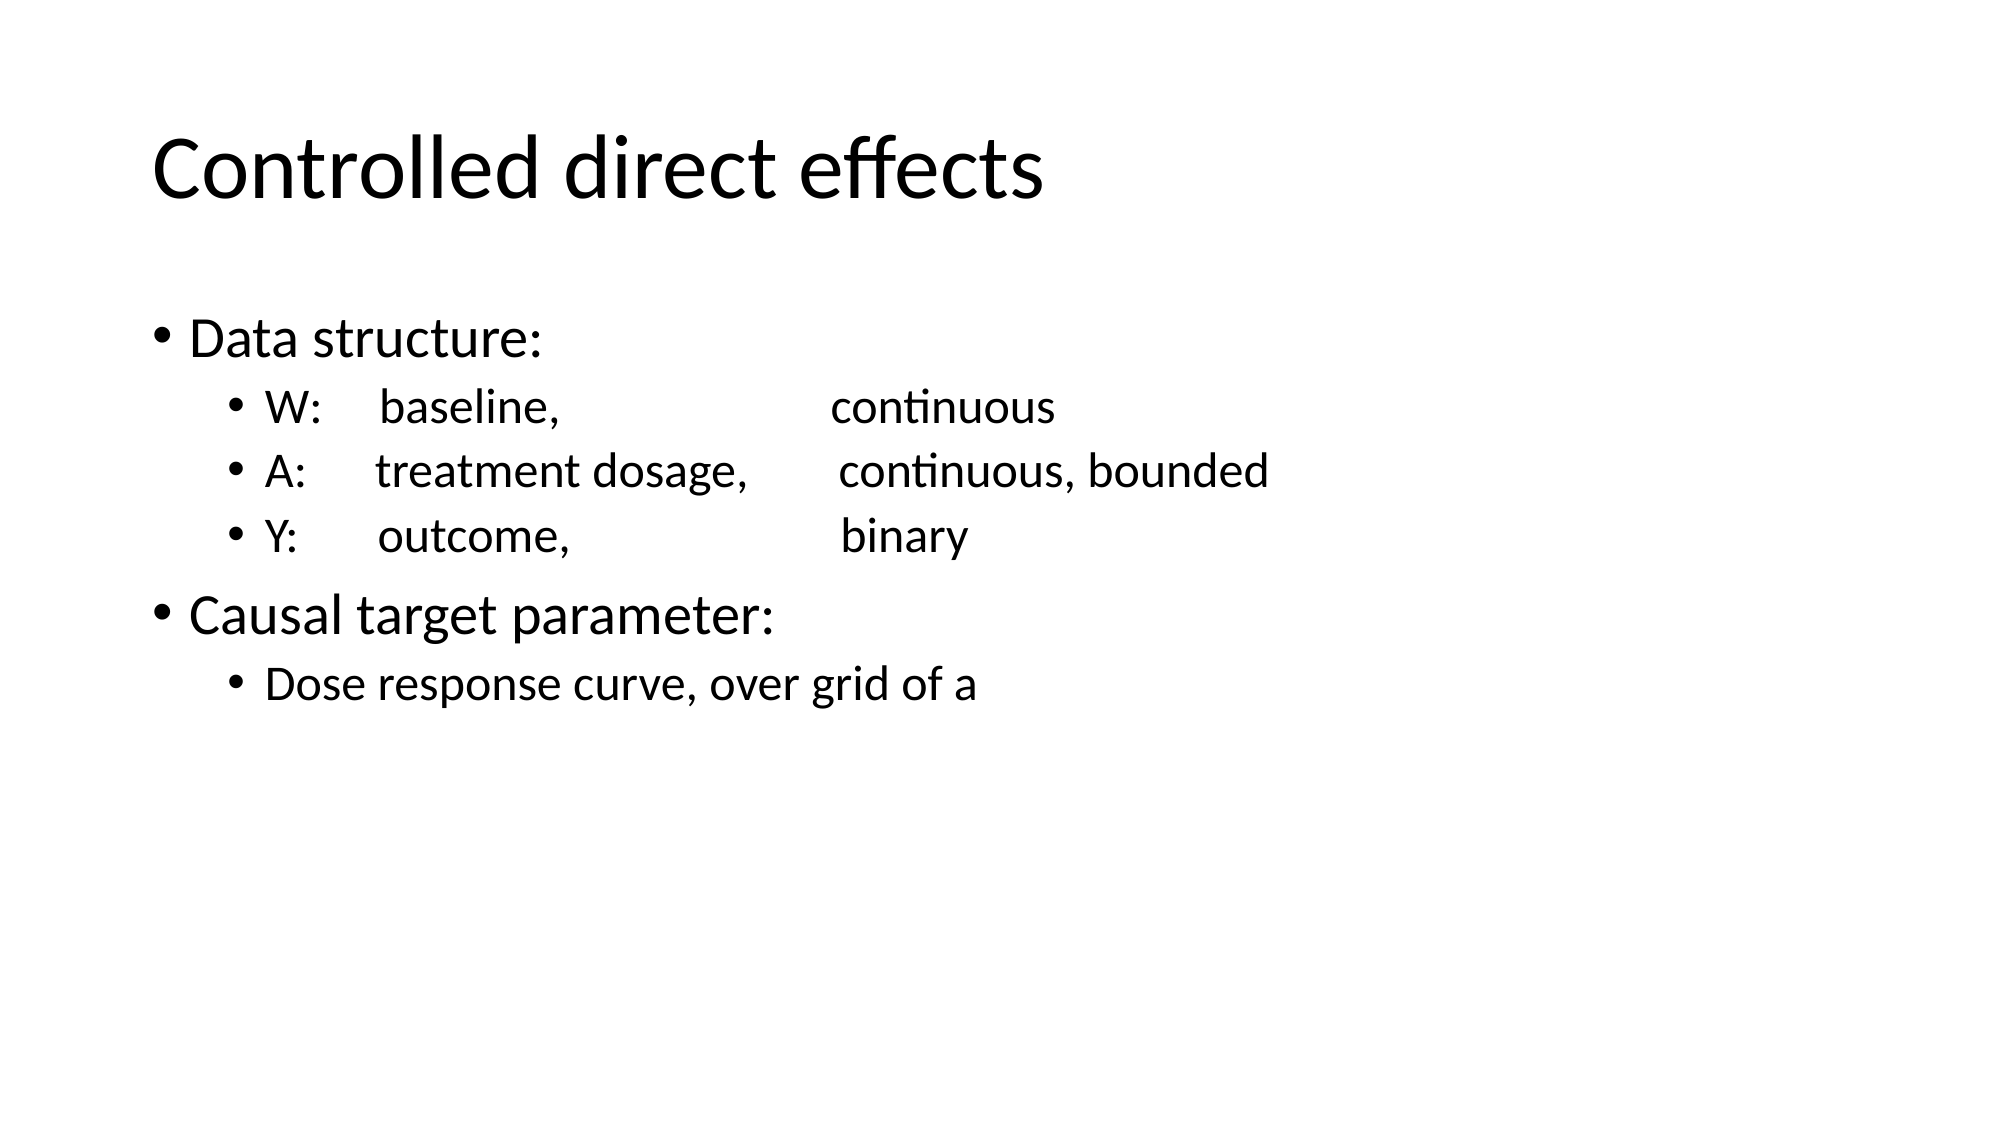

# Controlled direct effects
Data structure:
W:     baseline,                        continuous
A:      treatment dosage,        continuous, bounded
Y:       outcome,                        binary
Causal target parameter:
Dose response curve, over grid of a